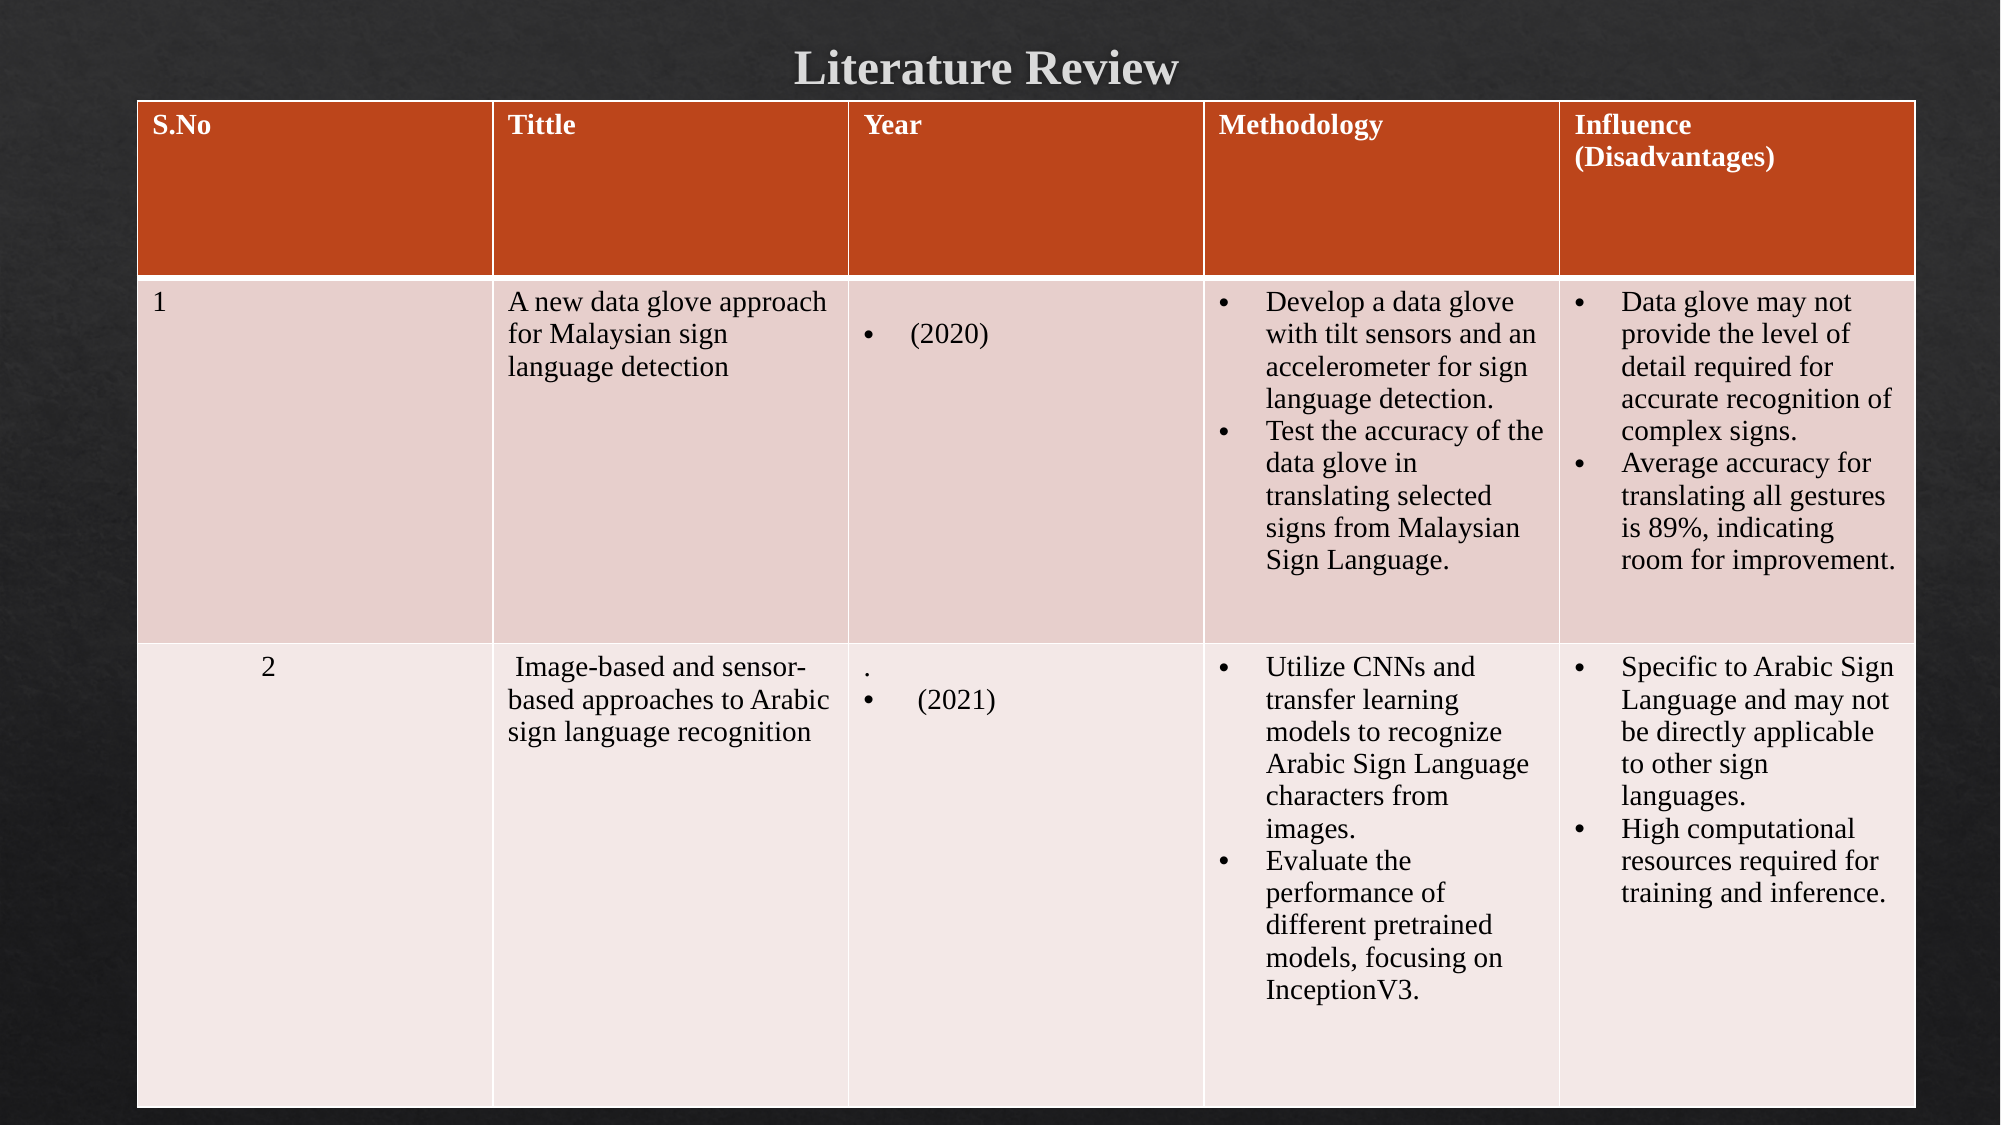

# Literature Review
| S.No | Tittle | Year | Methodology | Influence (Disadvantages) |
| --- | --- | --- | --- | --- |
| 1 | A new data glove approach for Malaysian sign language detection | (2020) | Develop a data glove with tilt sensors and an accelerometer for sign language detection. Test the accuracy of the data glove in translating selected signs from Malaysian Sign Language. | Data glove may not provide the level of detail required for accurate recognition of complex signs. Average accuracy for translating all gestures is 89%, indicating room for improvement. |
| 2 | Image-based and sensor-based approaches to Arabic sign language recognition | . (2021) | Utilize CNNs and transfer learning models to recognize Arabic Sign Language characters from images. Evaluate the performance of different pretrained models, focusing on InceptionV3. | Specific to Arabic Sign Language and may not be directly applicable to other sign languages. High computational resources required for training and inference. |